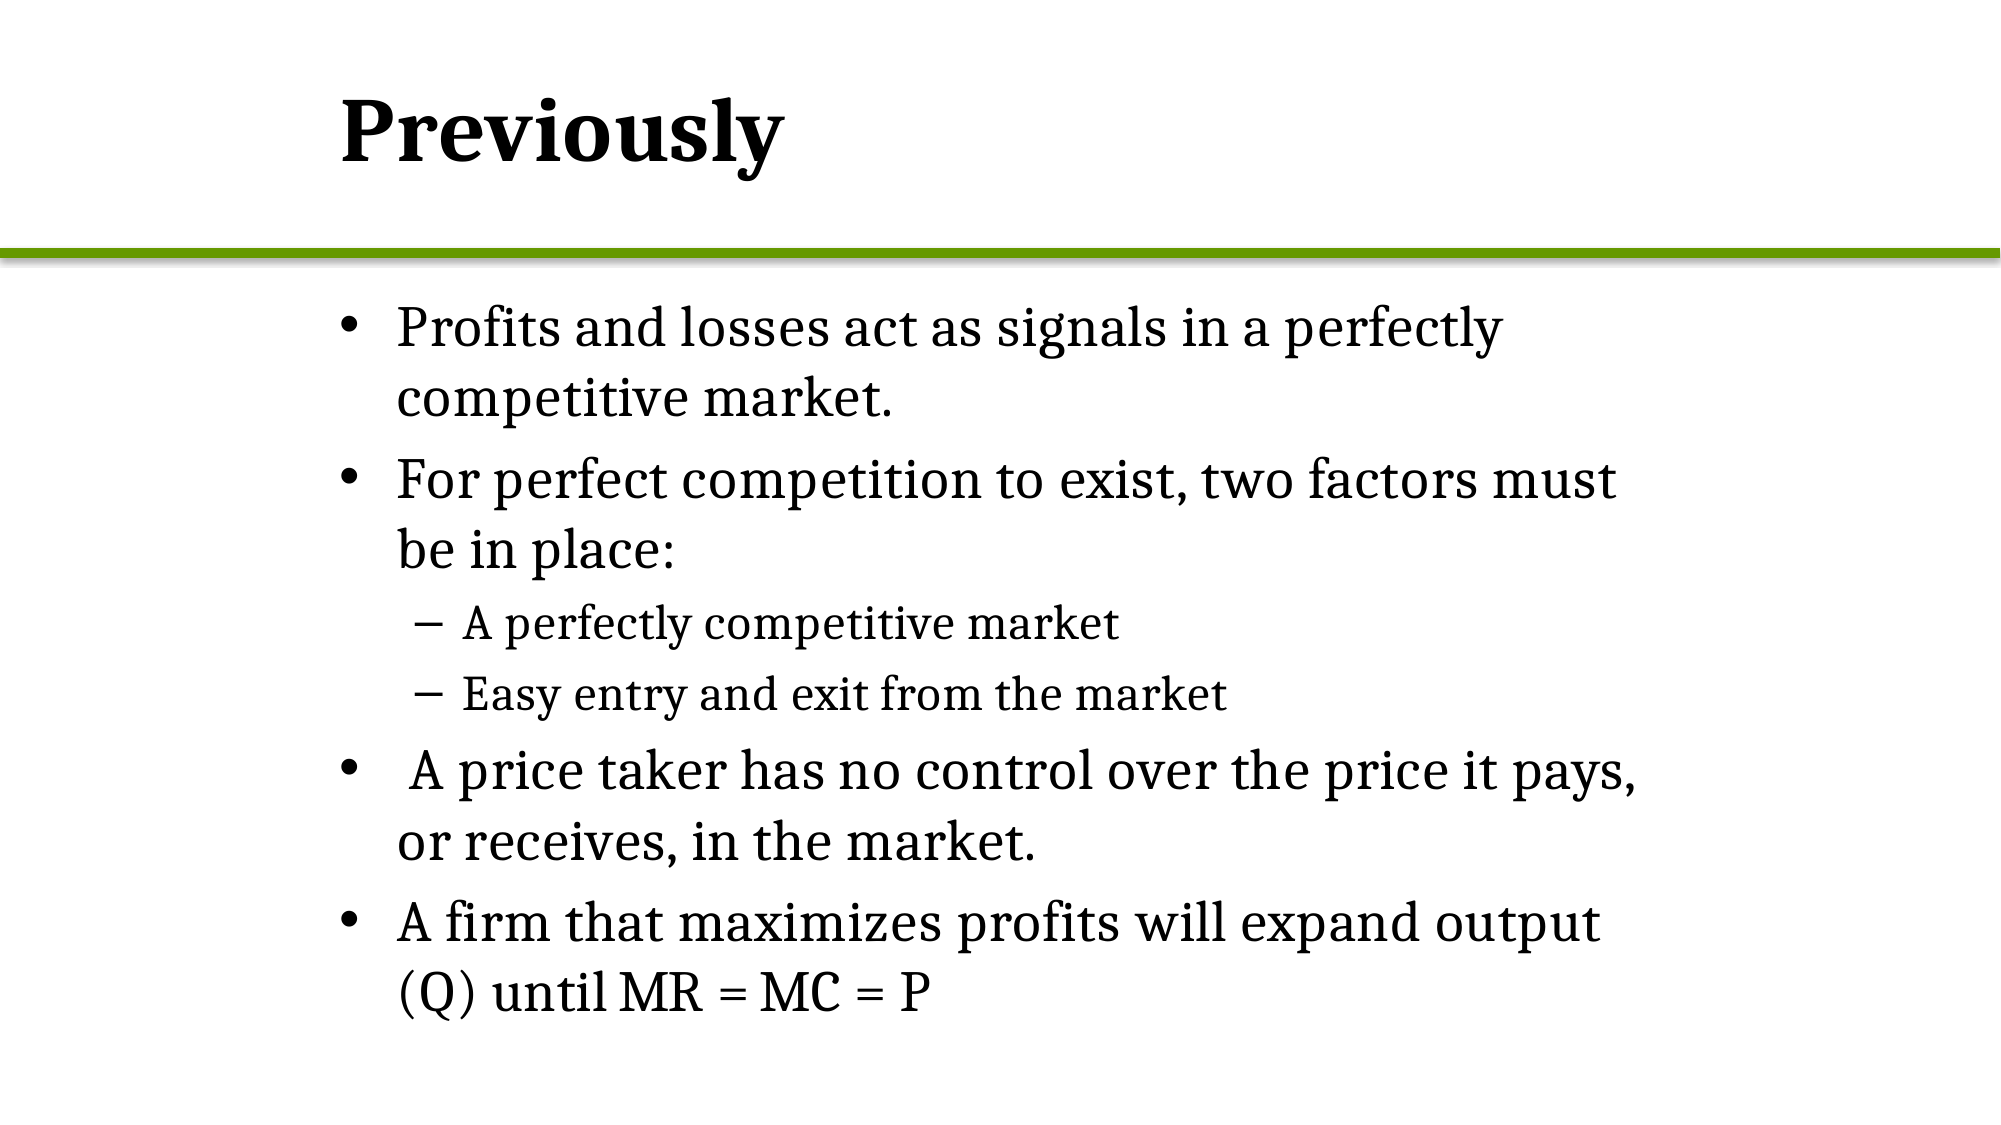

# Previously
Profits and losses act as signals in a perfectly  competitive market.
For perfect competition to exist, two factors must be in place:
A perfectly competitive market
Easy entry and exit from the market
 A price taker has no control over the price it pays, or receives, in the market.
A firm that maximizes profits will expand output (Q) until MR = MC = P